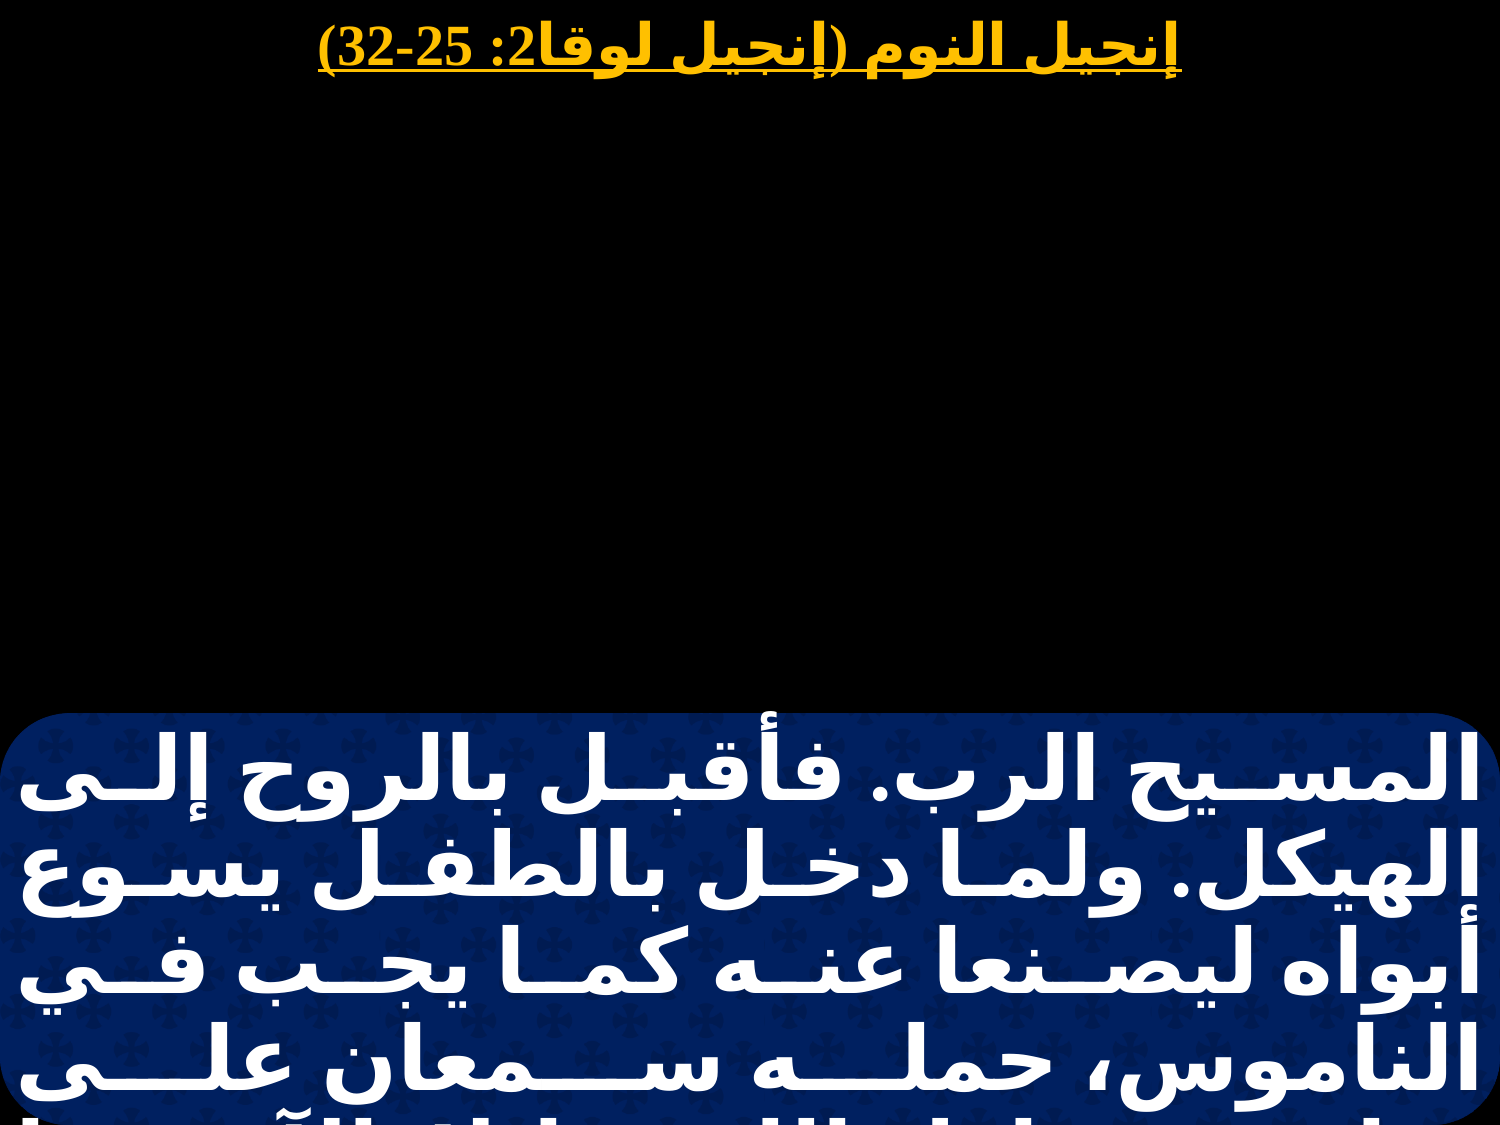

#
المسيح الرب. فأقبل بالروح إلى الهيكل. ولما دخل بالطفل يسوع أبواه ليصنعا عنه كما يجب في الناموس، حمله سمعان على ذراعيه وبارك الله قائلا: الآن يا سيدي تطلق عبدك بسلام حسب قولك،